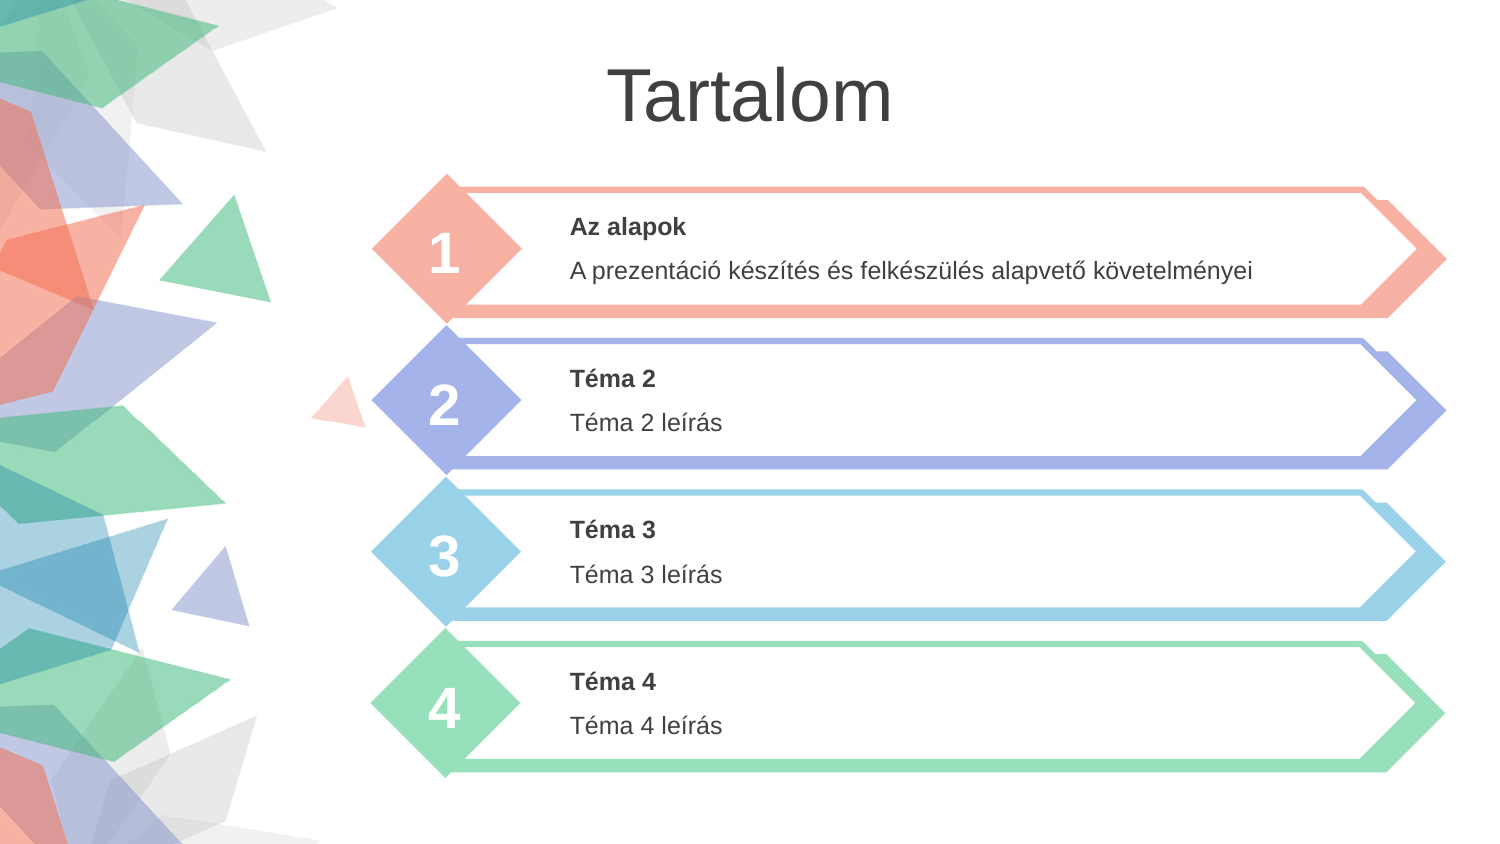

Tartalom

Az alapok
A prezentáció készítés és felkészülés alapvető követelményei
1

Téma 2
Téma 2 leírás
2

Téma 3
Téma 3 leírás
3

Téma 4
Téma 4 leírás
4